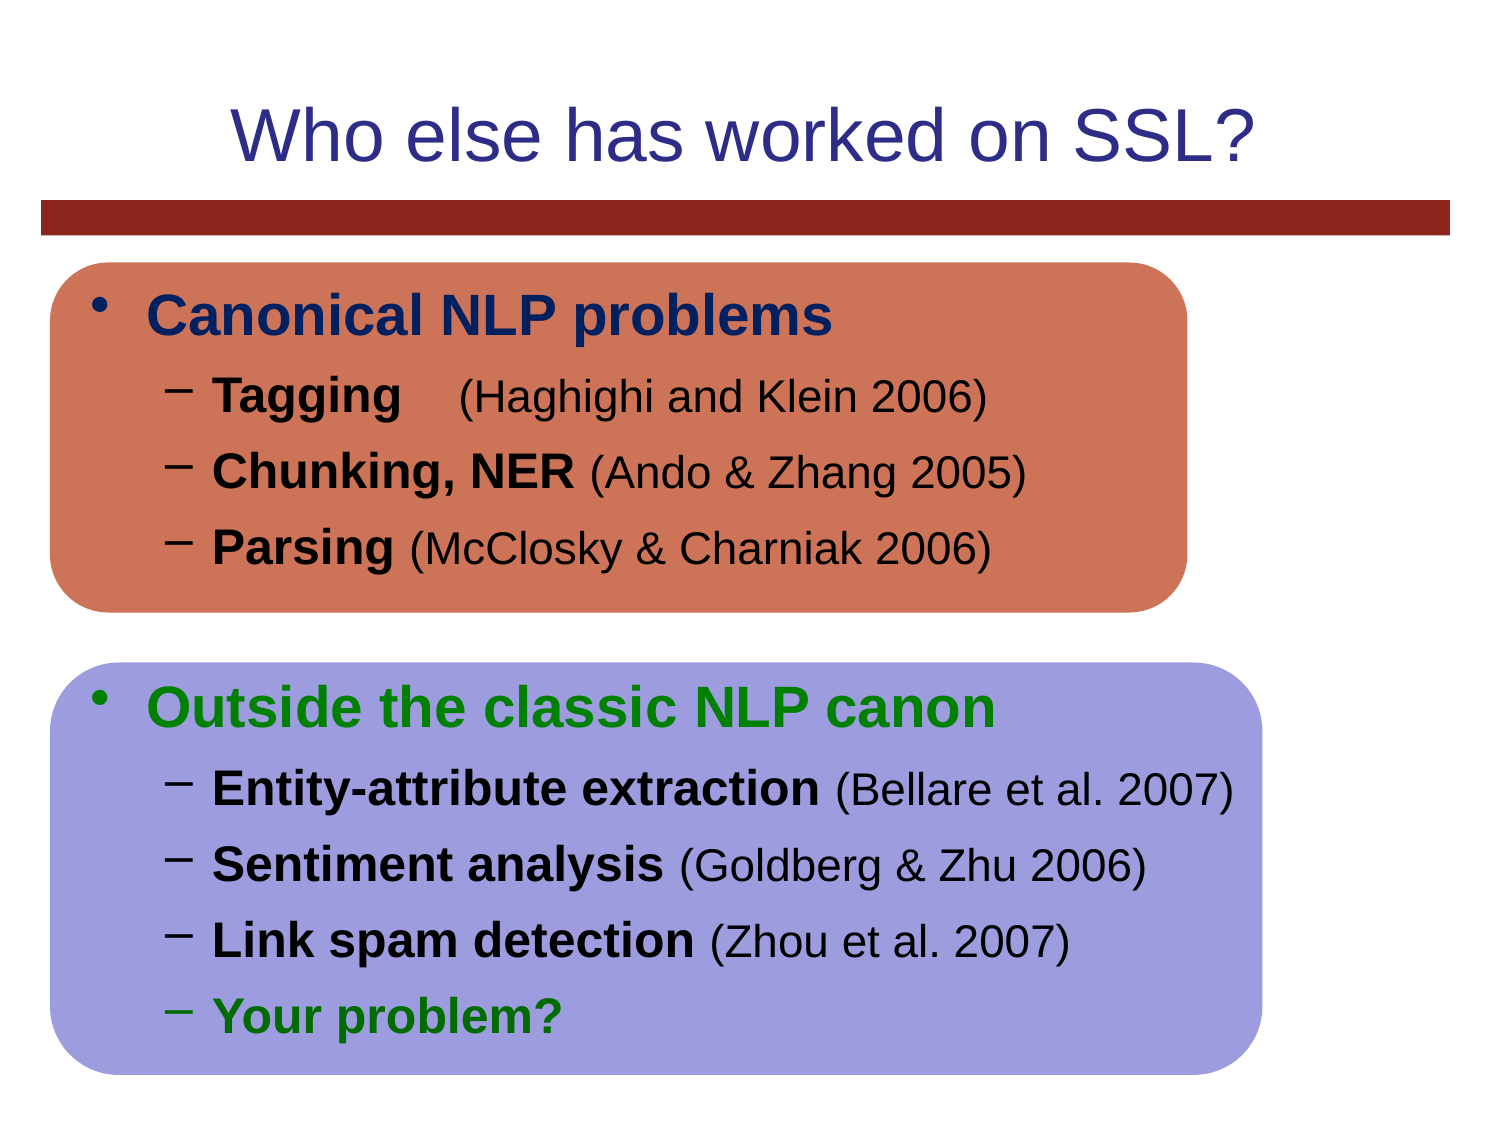

# Who else has worked on SSL?

Canonical NLP problems
Tagging    (Haghighi and Klein 2006)
Chunking, NER (Ando & Zhang 2005)
Parsing (McClosky & Charniak 2006)

Outside the classic NLP canon
Entity-attribute extraction (Bellare et al. 2007)
Sentiment analysis (Goldberg & Zhu 2006)
Link spam detection (Zhou et al. 2007)
Your problem?